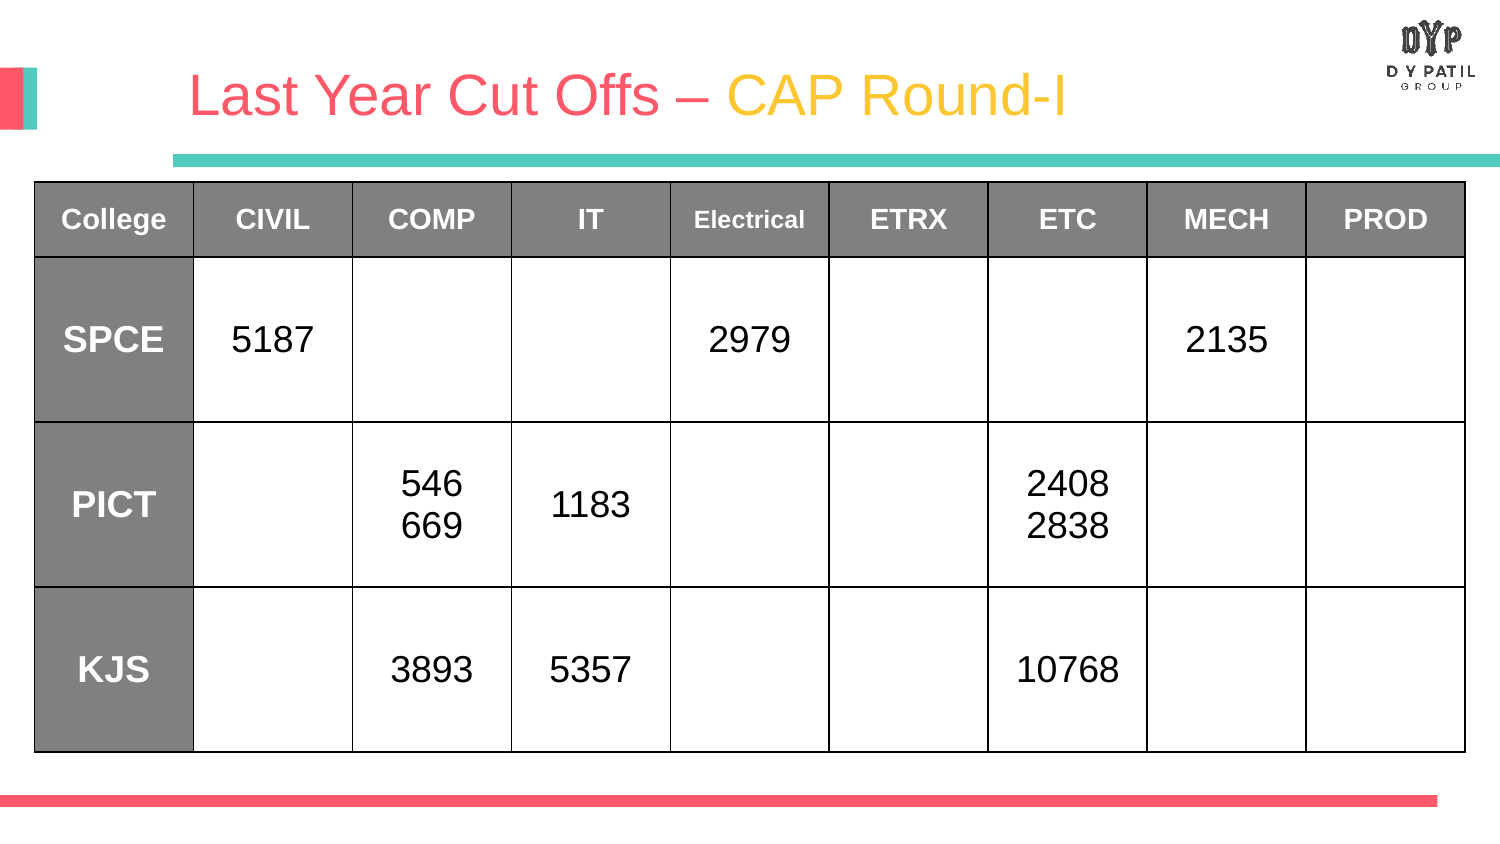

# Last Year Cut Offs – CAP Round-I

| College | CIVIL | COMP | IT | Electrical | ETRX | ETC | MECH | PROD |
| --- | --- | --- | --- | --- | --- | --- | --- | --- |
| SPCE | 5187 |  |  | 2979 |  |  | 2135 |  |
| PICT |  | 546 669 | 1183 |  |  | 2408 2838 |  |  |
| KJS |  | 3893 | 5357 |  |  | 10768 |  |  |